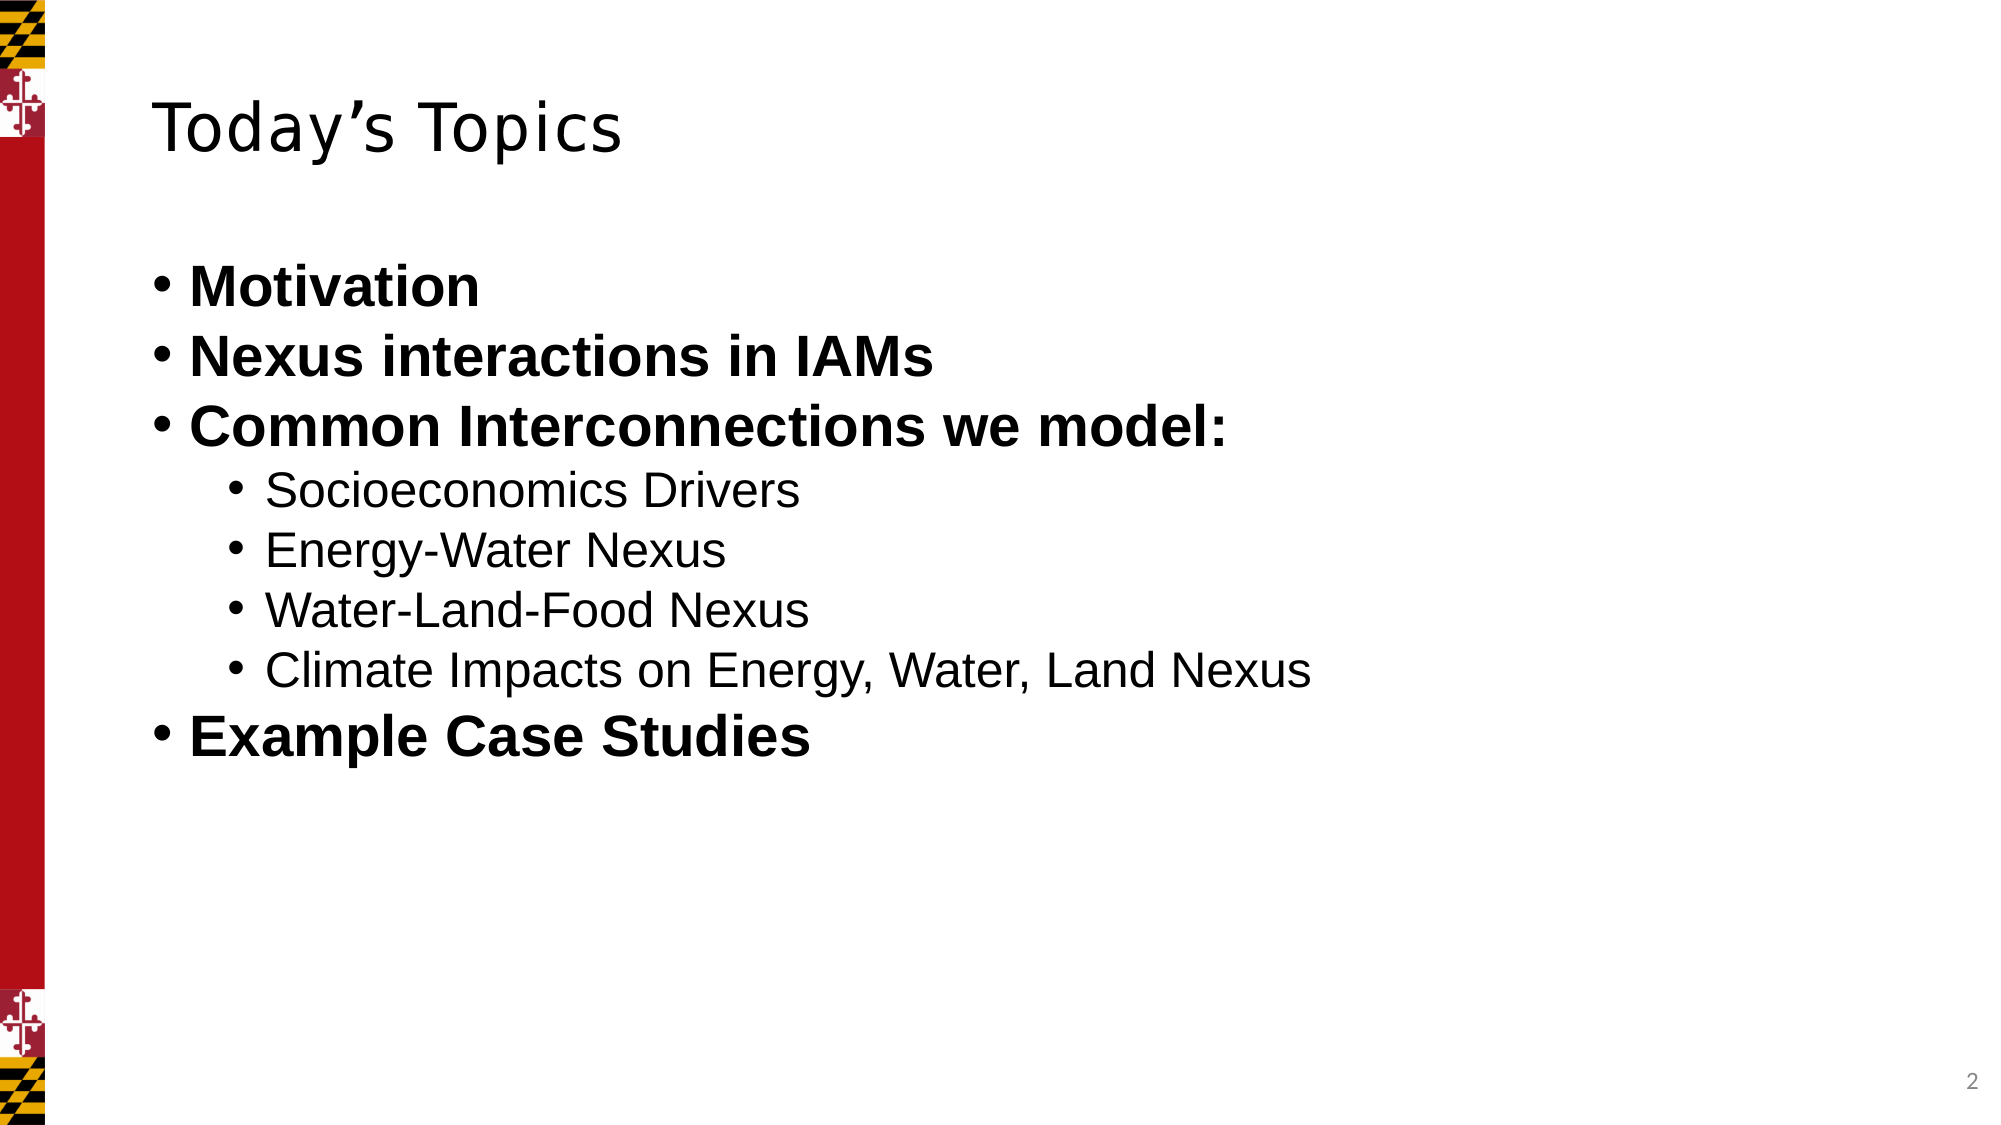

# Today’s Topics
Motivation
Nexus interactions in IAMs
Common Interconnections we model:
Socioeconomics Drivers
Energy-Water Nexus
Water-Land-Food Nexus
Climate Impacts on Energy, Water, Land Nexus
Example Case Studies